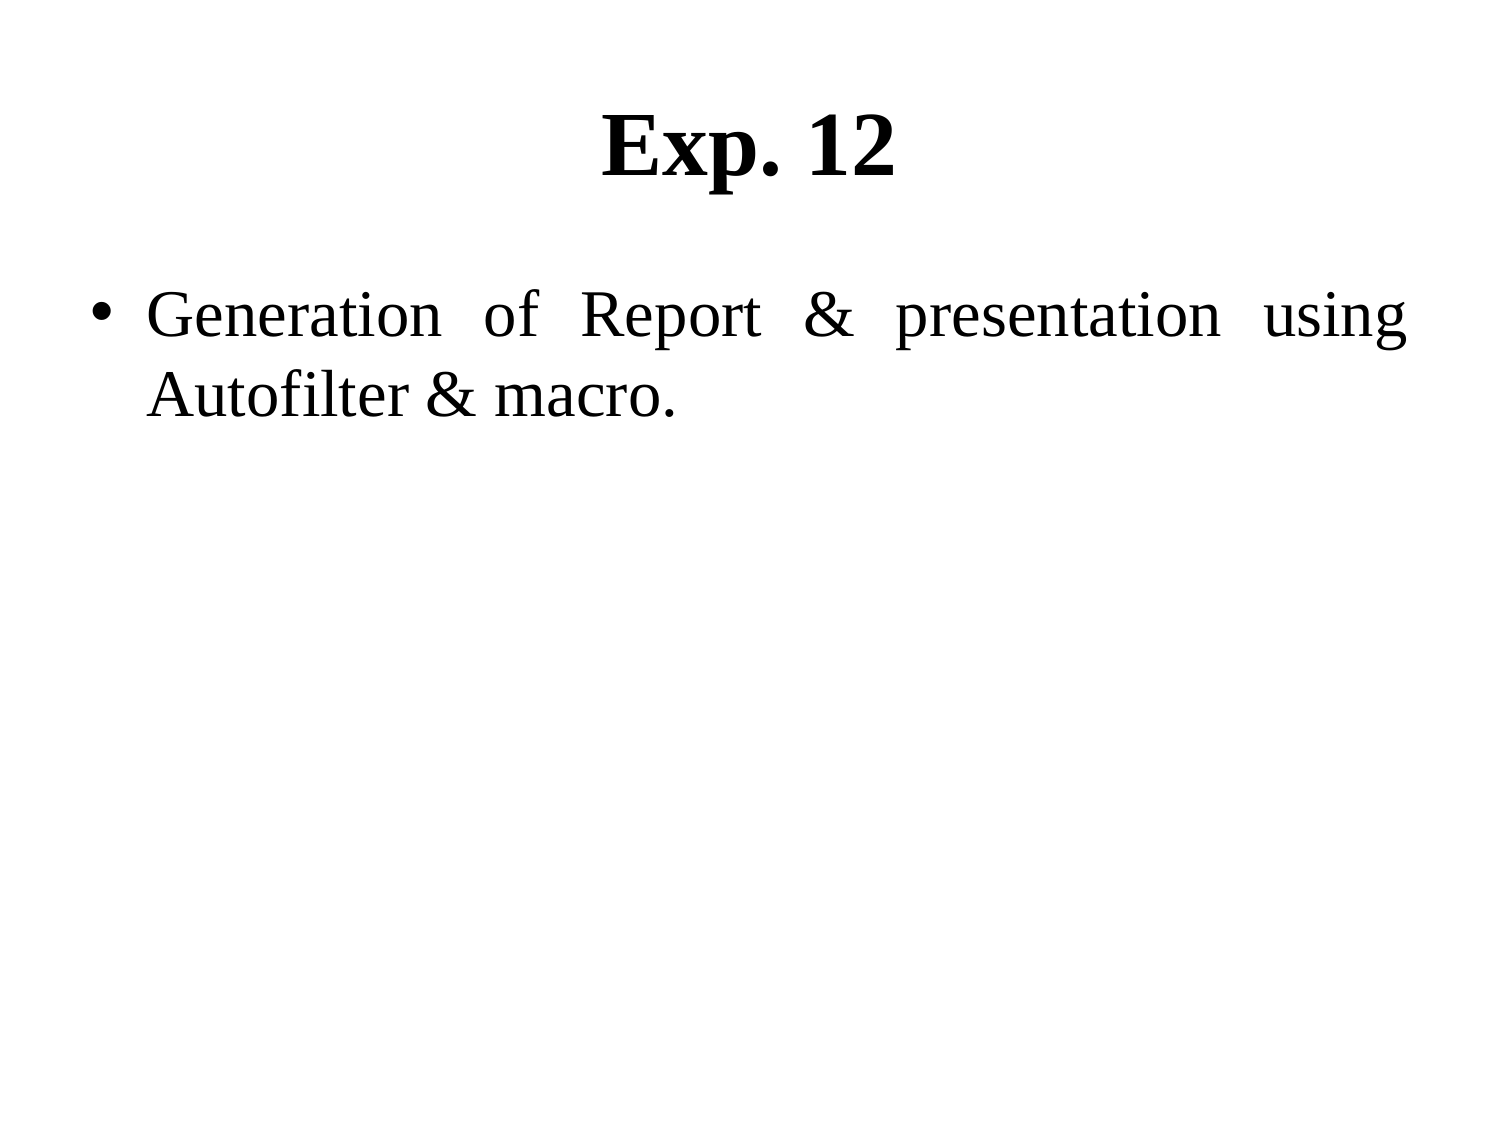

# Exp. 12
Generation of Report & presentation using Autofilter & macro.